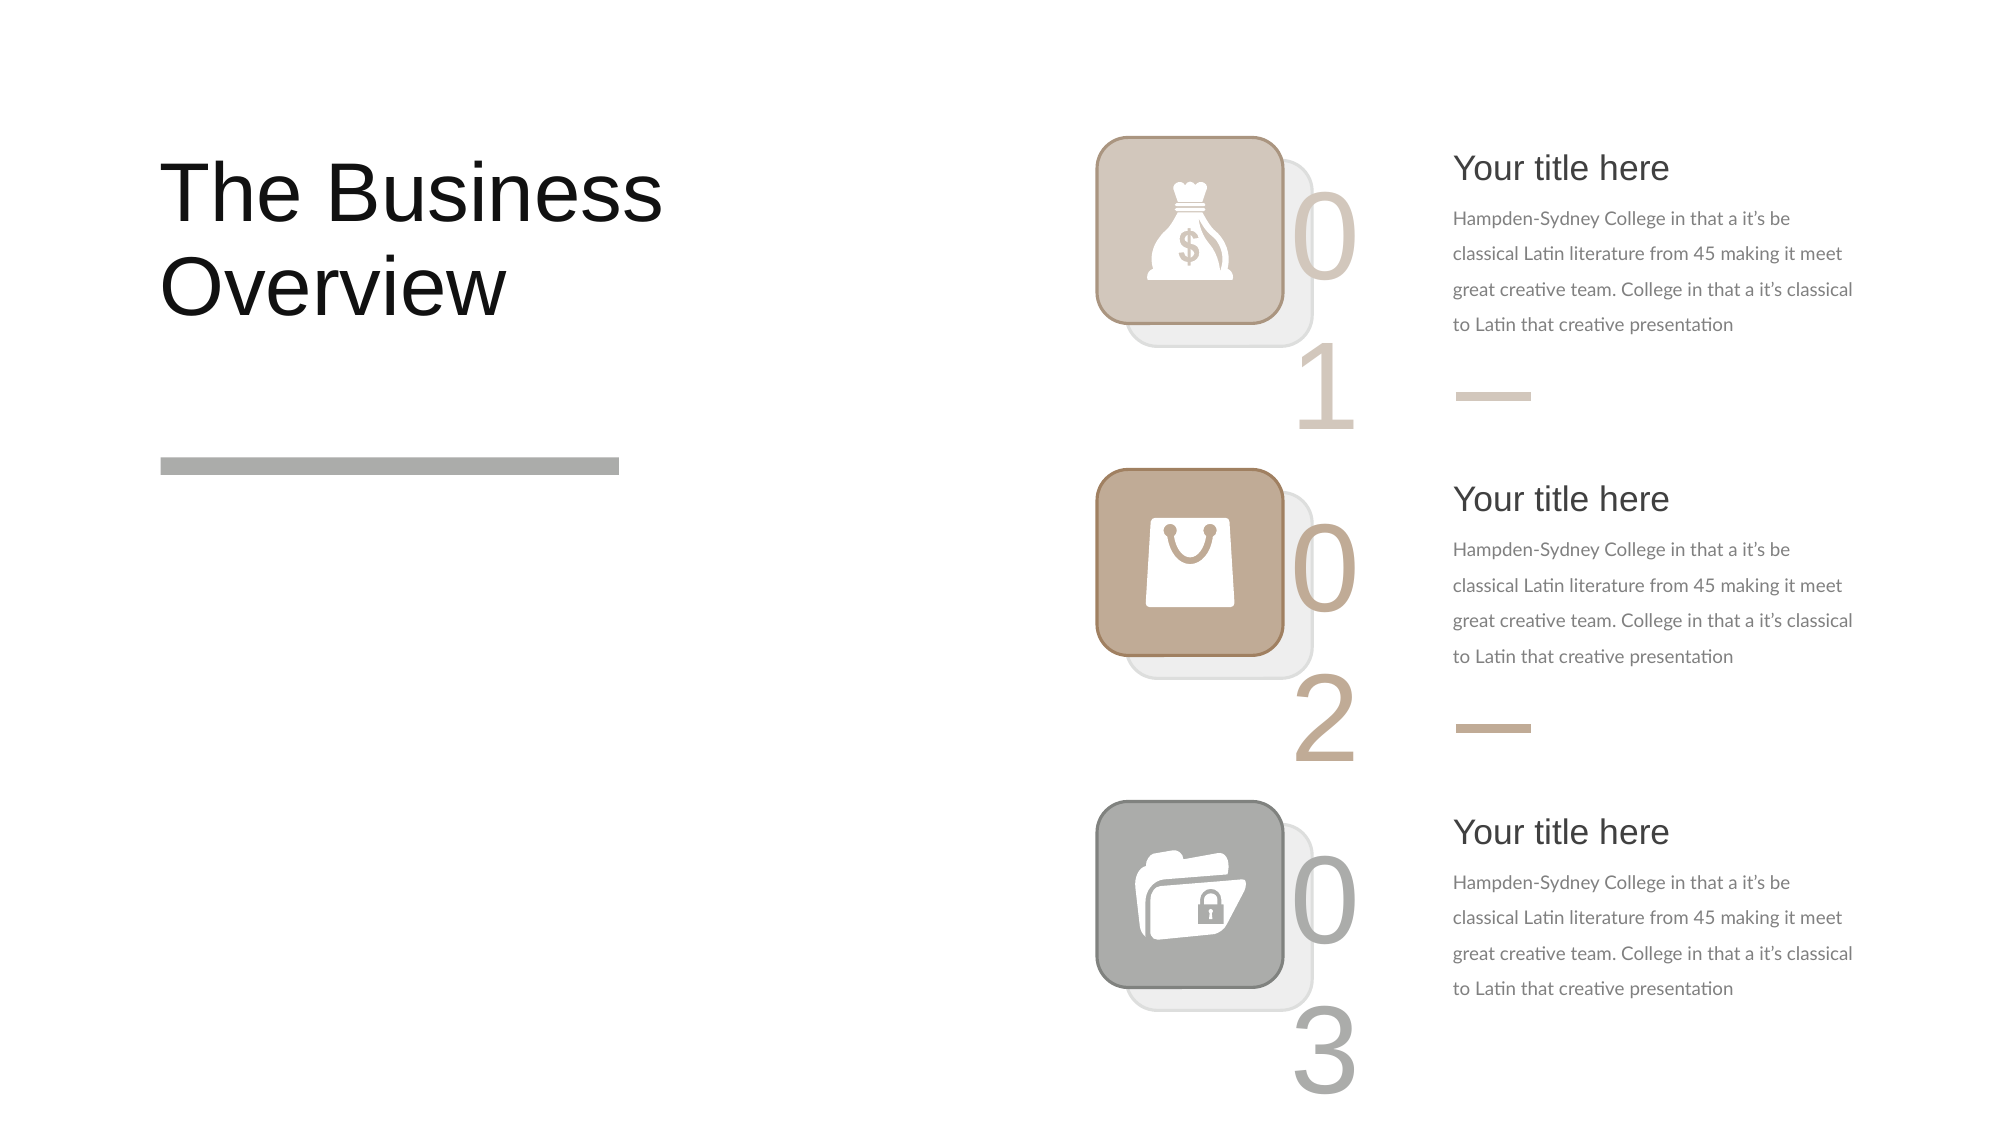

The Business
Overview

Your title here
01

Hampden-Sydney College in that a it’s be
classical Latin literature from 45 making it meet great creative team. College in that a it’s classical to Latin that creative presentation

Your title here

02

Hampden-Sydney College in that a it’s be
classical Latin literature from 45 making it meet great creative team. College in that a it’s classical to Latin that creative presentation

Your title here
03

Hampden-Sydney College in that a it’s be
classical Latin literature from 45 making it meet great creative team. College in that a it’s classical to Latin that creative presentation